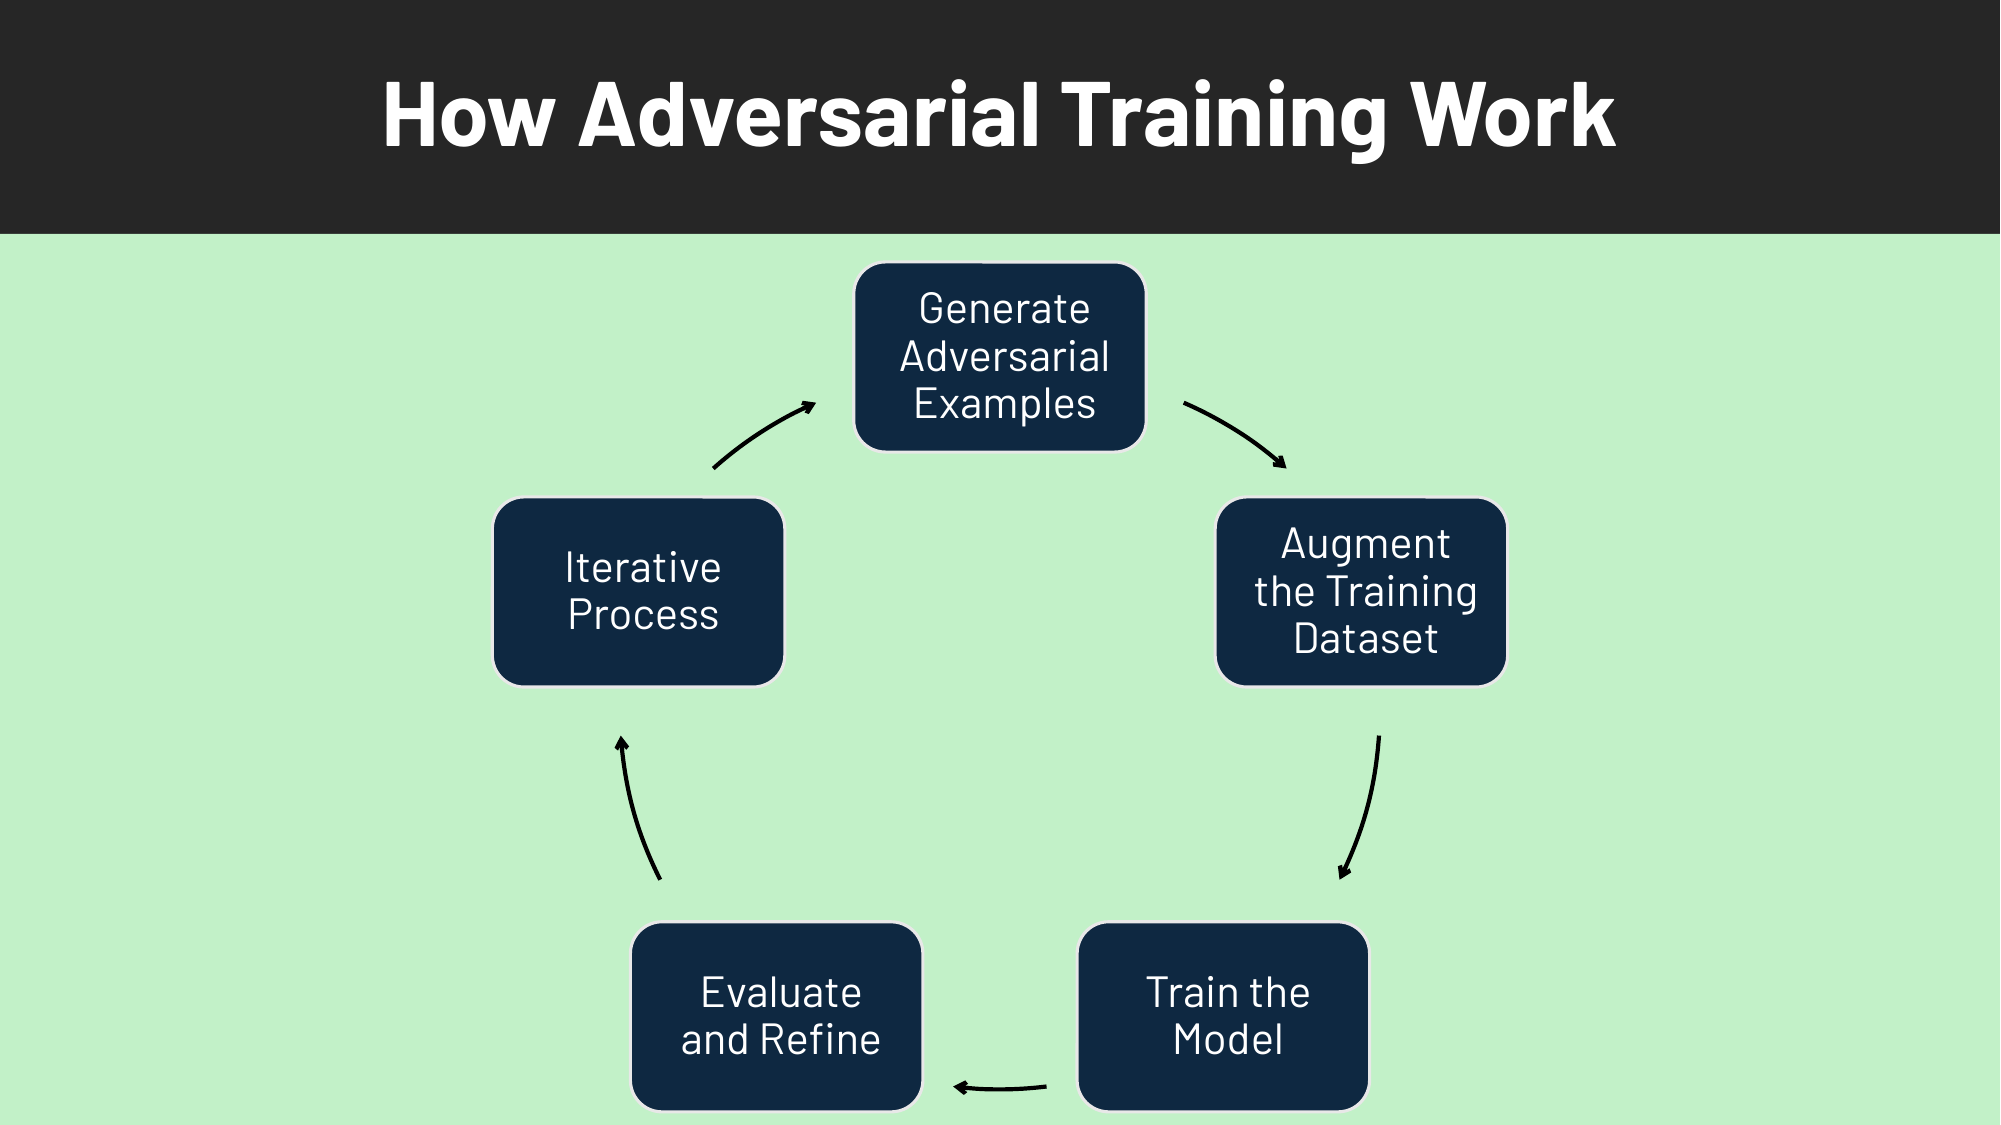

# How Adversarial Training Work
Generate Adversarial Examples
Augment the Training Dataset
Train the Model
Evaluate and Refine
Iterative Process